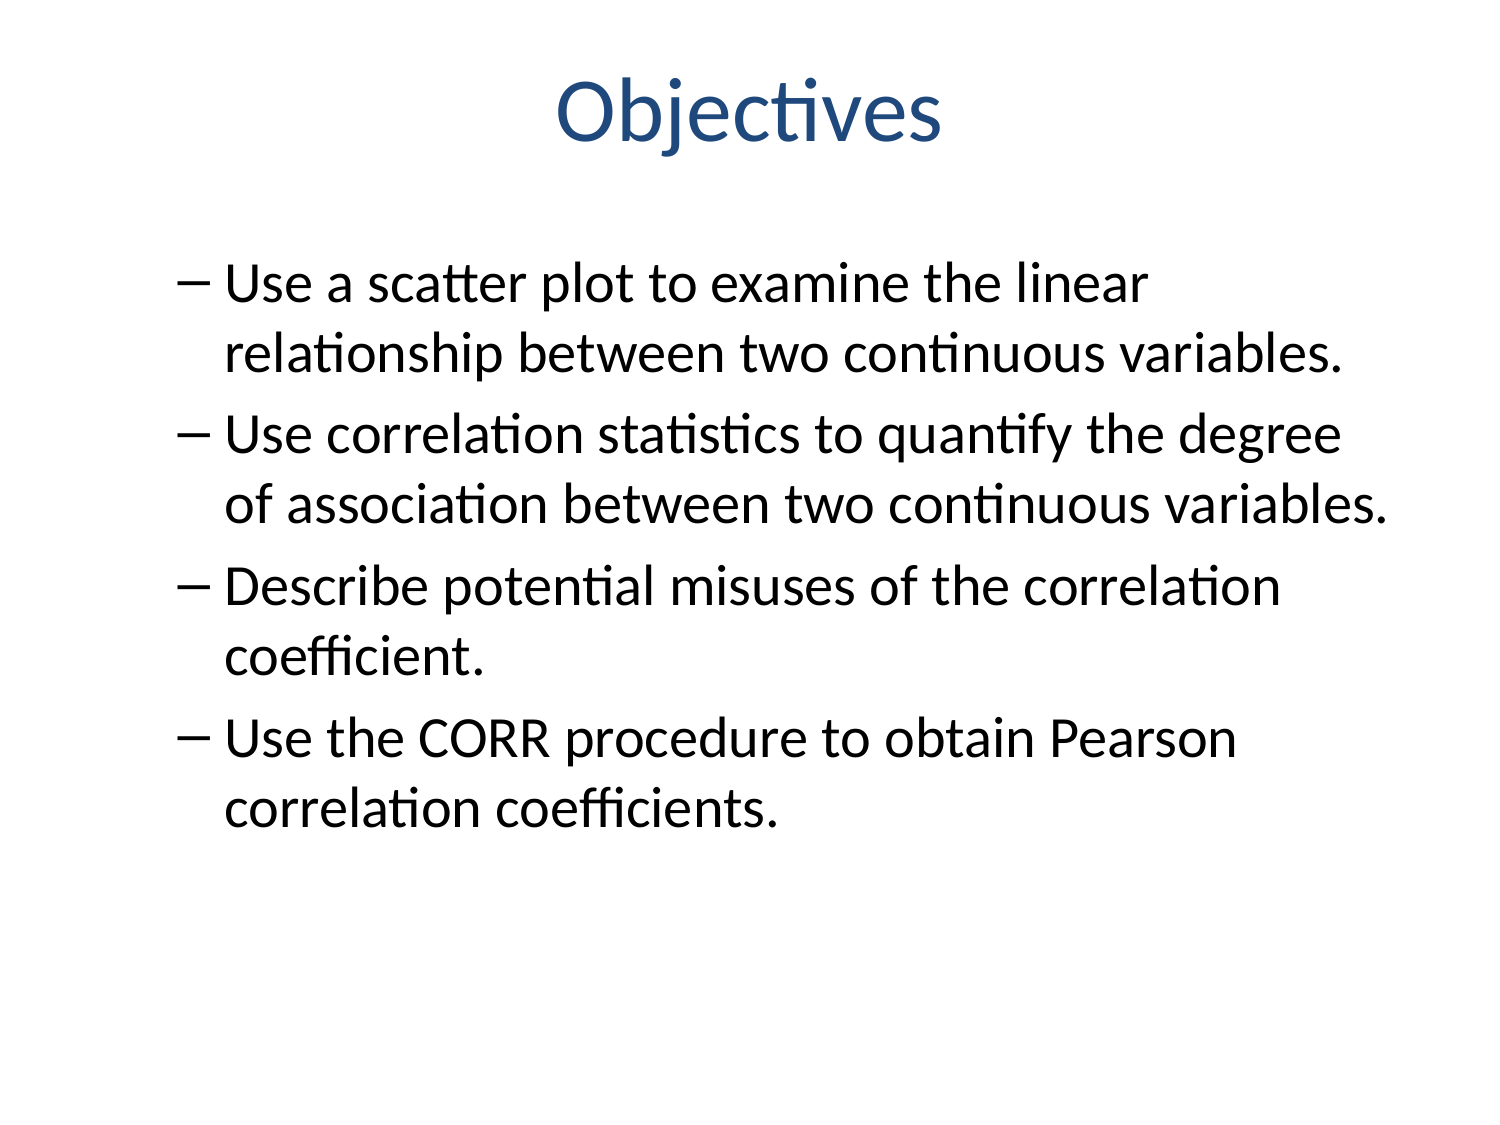

# Objectives
Use a scatter plot to examine the linear relationship between two continuous variables.
Use correlation statistics to quantify the degree of association between two continuous variables.
Describe potential misuses of the correlation coefficient.
Use the CORR procedure to obtain Pearson correlation coefficients.